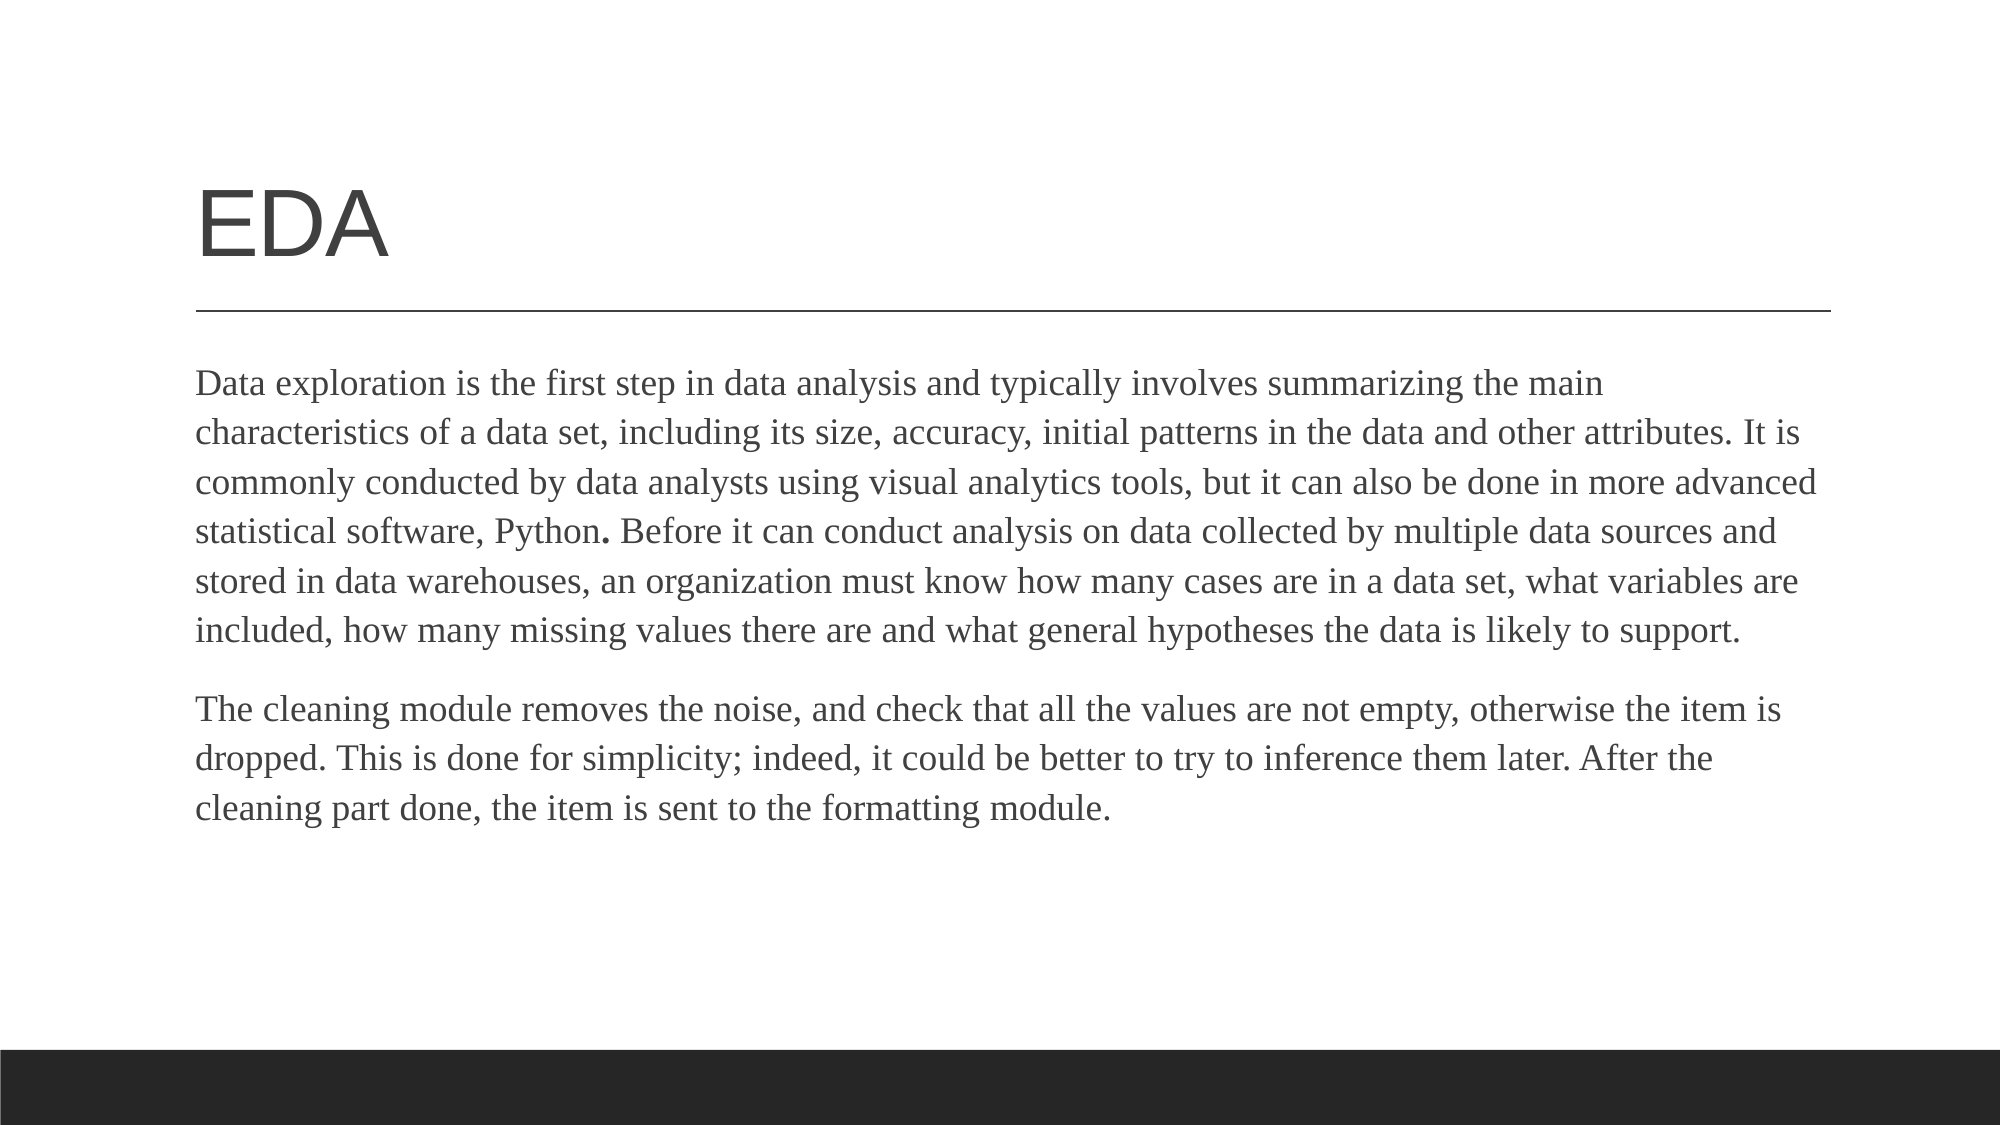

# EDA
Data exploration is the first step in data analysis and typically involves summarizing the main characteristics of a data set, including its size, accuracy, initial patterns in the data and other attributes. It is commonly conducted by data analysts using visual analytics tools, but it can also be done in more advanced statistical software, Python. Before it can conduct analysis on data collected by multiple data sources and stored in data warehouses, an organization must know how many cases are in a data set, what variables are included, how many missing values there are and what general hypotheses the data is likely to support.
The cleaning module removes the noise, and check that all the values are not empty, otherwise the item is dropped. This is done for simplicity; indeed, it could be better to try to inference them later. After the cleaning part done, the item is sent to the formatting module.